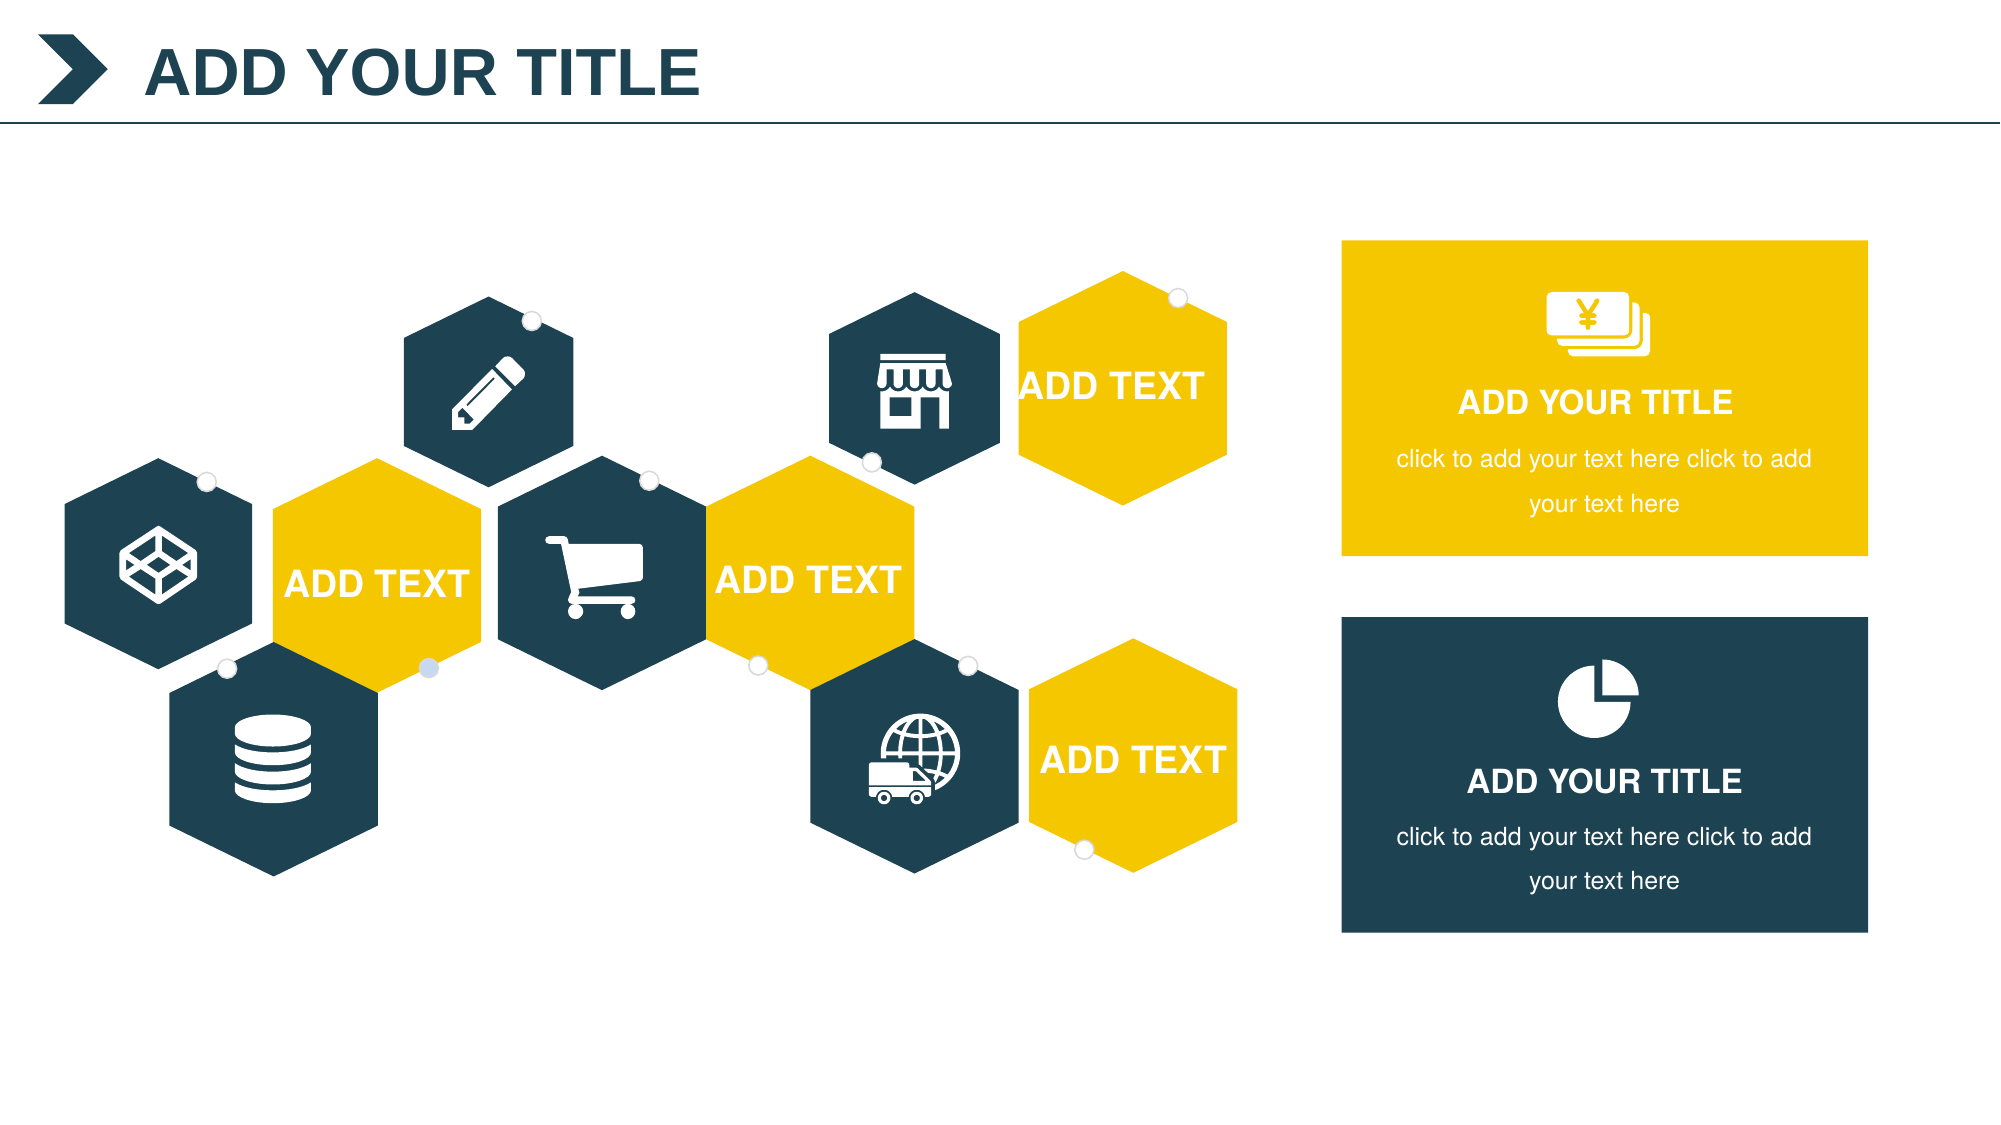

ADD YOUR TITLE
click to add your text here click to add your text here

ADD TEXT

ADD TEXT

ADD TEXT

ADD YOUR TITLE
click to add your text here click to add your text here

ADD TEXT